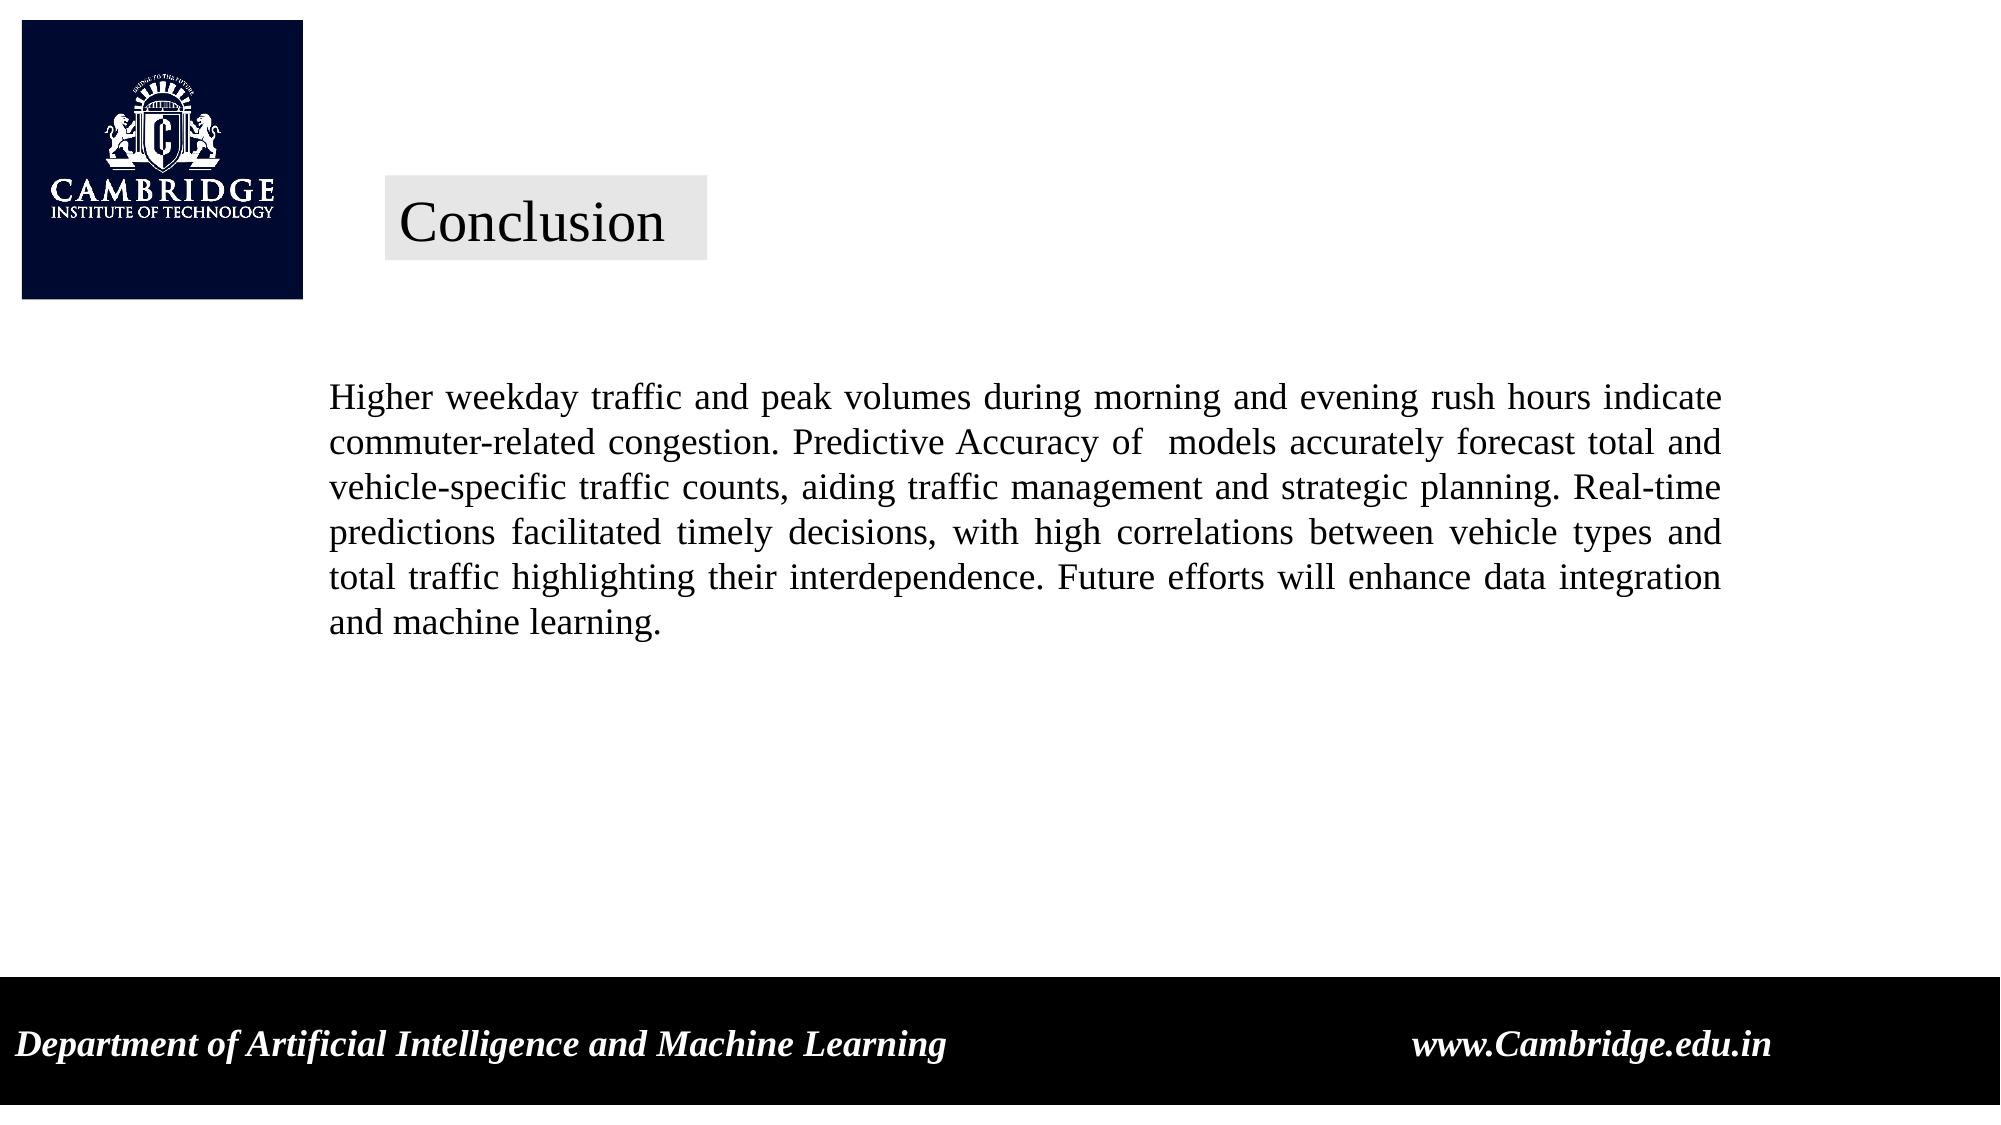

Conclusion

Higher weekday traffic and peak volumes during morning and evening rush hours indicate commuter-related congestion. Predictive Accuracy of  models accurately forecast total and vehicle-specific traffic counts, aiding traffic management and strategic planning. Real-time predictions facilitated timely decisions, with high correlations between vehicle types and total traffic highlighting their interdependence. Future efforts will enhance data integration and machine learning.

Department of Artificial Intelligence and Machine Learning                                                 www.Cambridge.edu.in